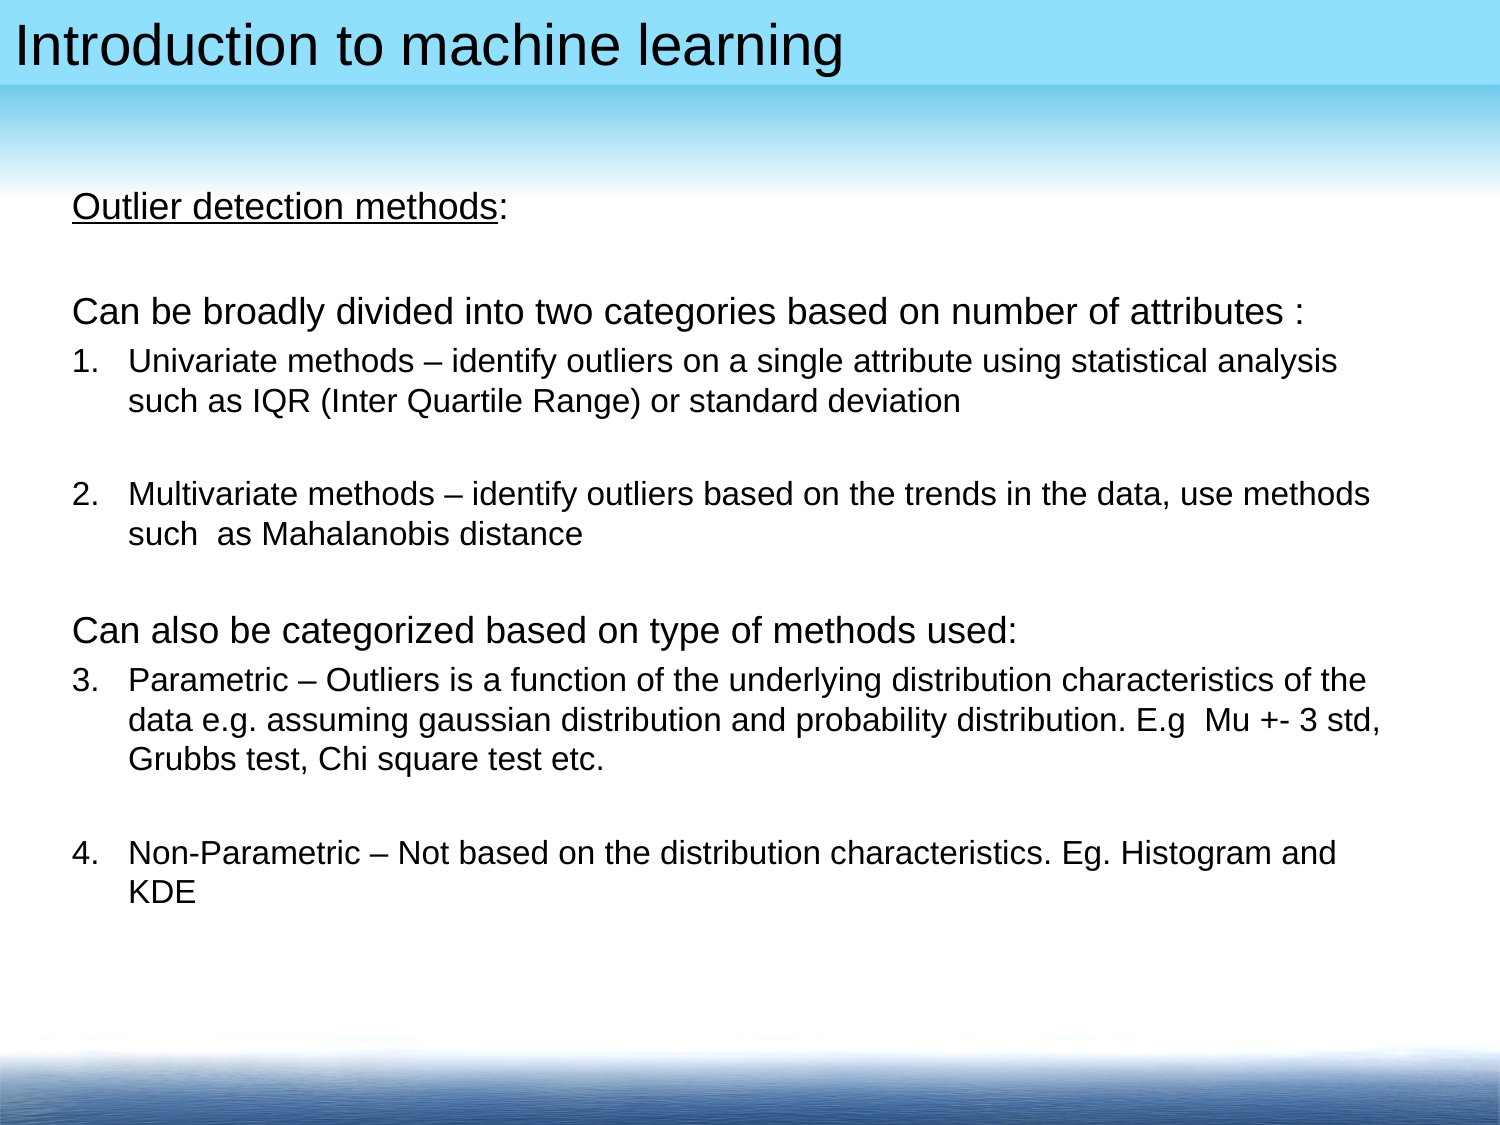

Outlier detection methods:

Can be broadly divided into two categories based on number of attributes :
Univariate methods – identify outliers on a single attribute using statistical analysis such as IQR (Inter Quartile Range) or standard deviation

Multivariate methods – identify outliers based on the trends in the data, use methods such  as Mahalanobis distance

Can also be categorized based on type of methods used:
Parametric – Outliers is a function of the underlying distribution characteristics of the data e.g. assuming gaussian distribution and probability distribution. E.g  Mu +- 3 std, Grubbs test, Chi square test etc.

Non-Parametric – Not based on the distribution characteristics. Eg. Histogram and KDE